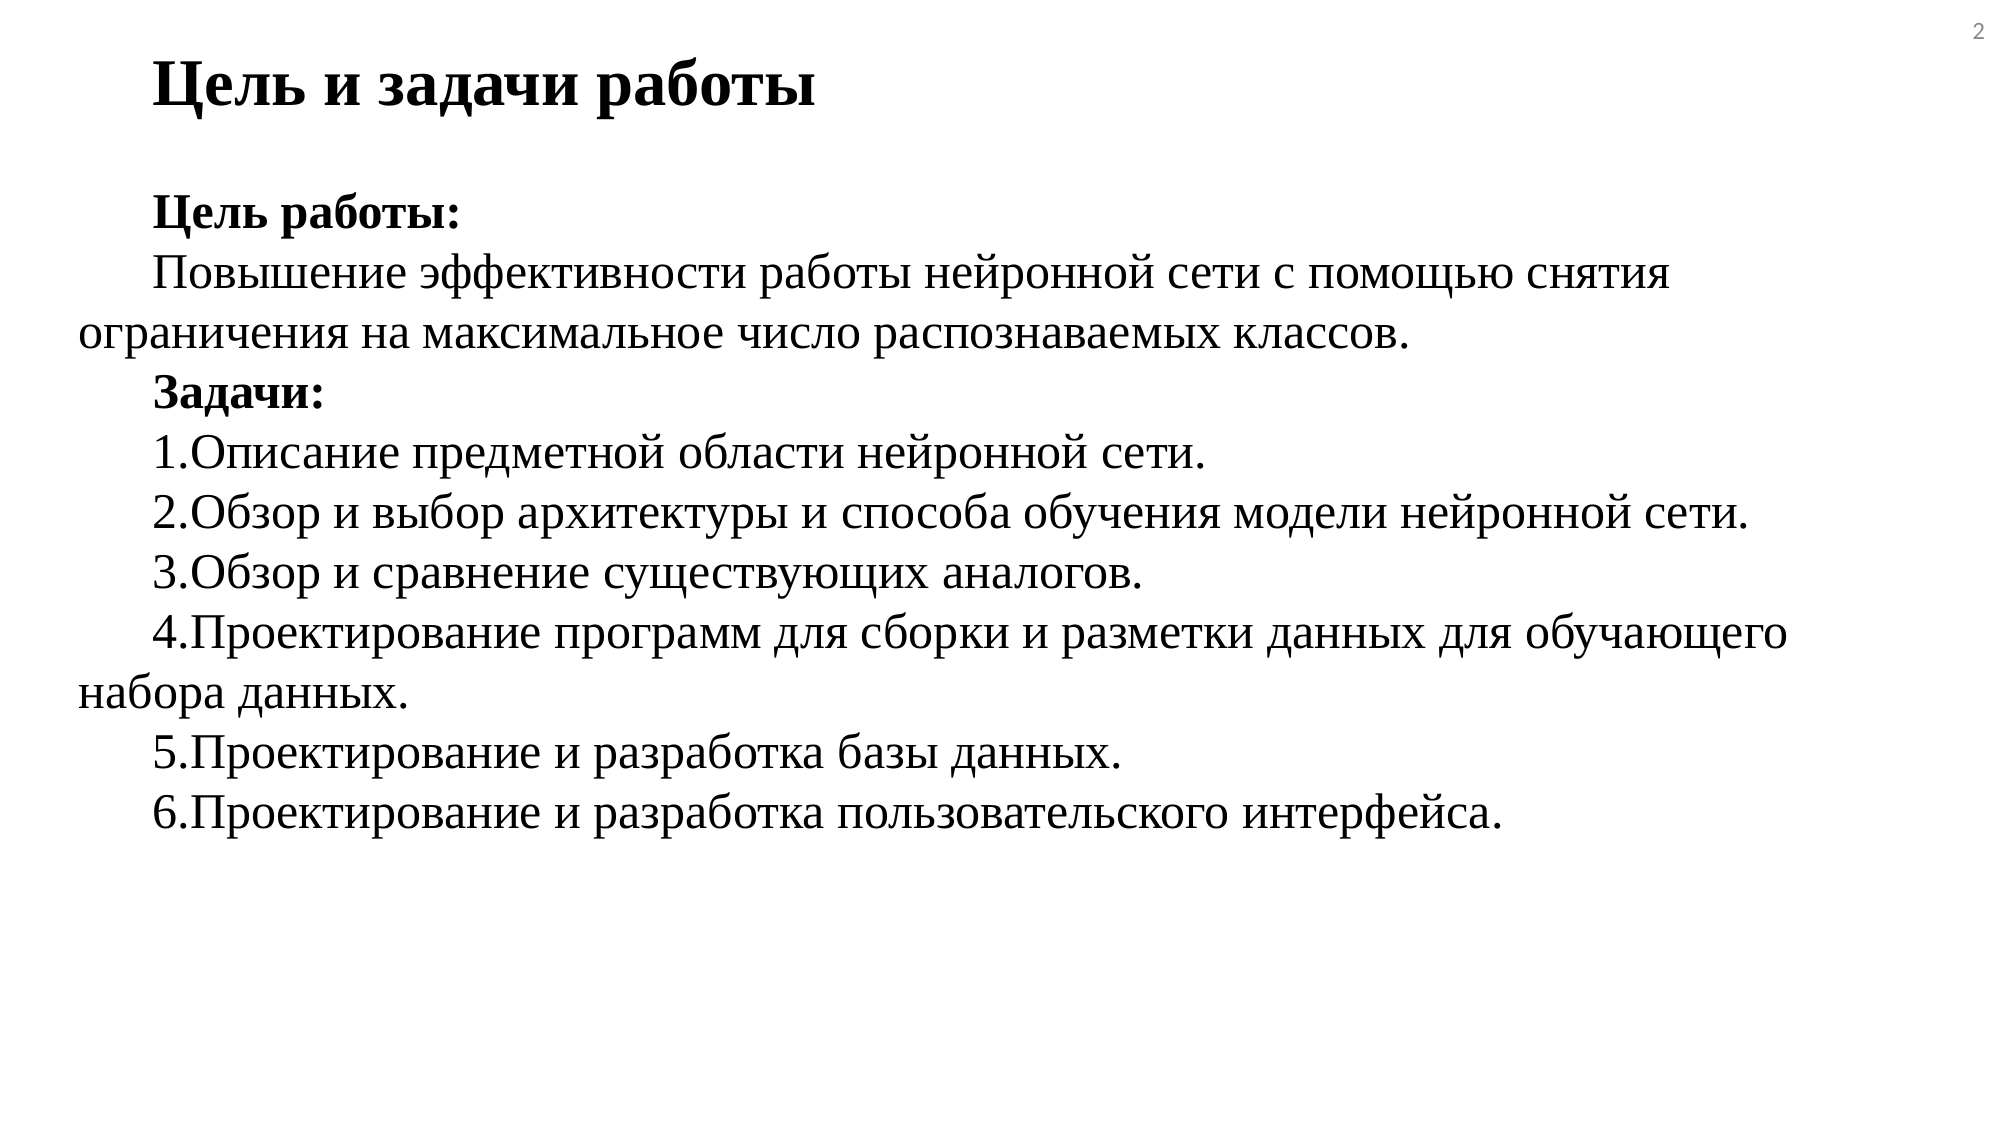

2
Цель и задачи работы

Цель работы:
Повышение эффективности работы нейронной сети с помощью снятия ограничения на максимальное число распознаваемых классов.
Задачи:
Описание предметной области нейронной сети.
Обзор и выбор архитектуры и способа обучения модели нейронной сети.
Обзор и сравнение существующих аналогов.
Проектирование программ для сборки и разметки данных для обучающего набора данных.
Проектирование и разработка базы данных.
Проектирование и разработка пользовательского интерфейса.